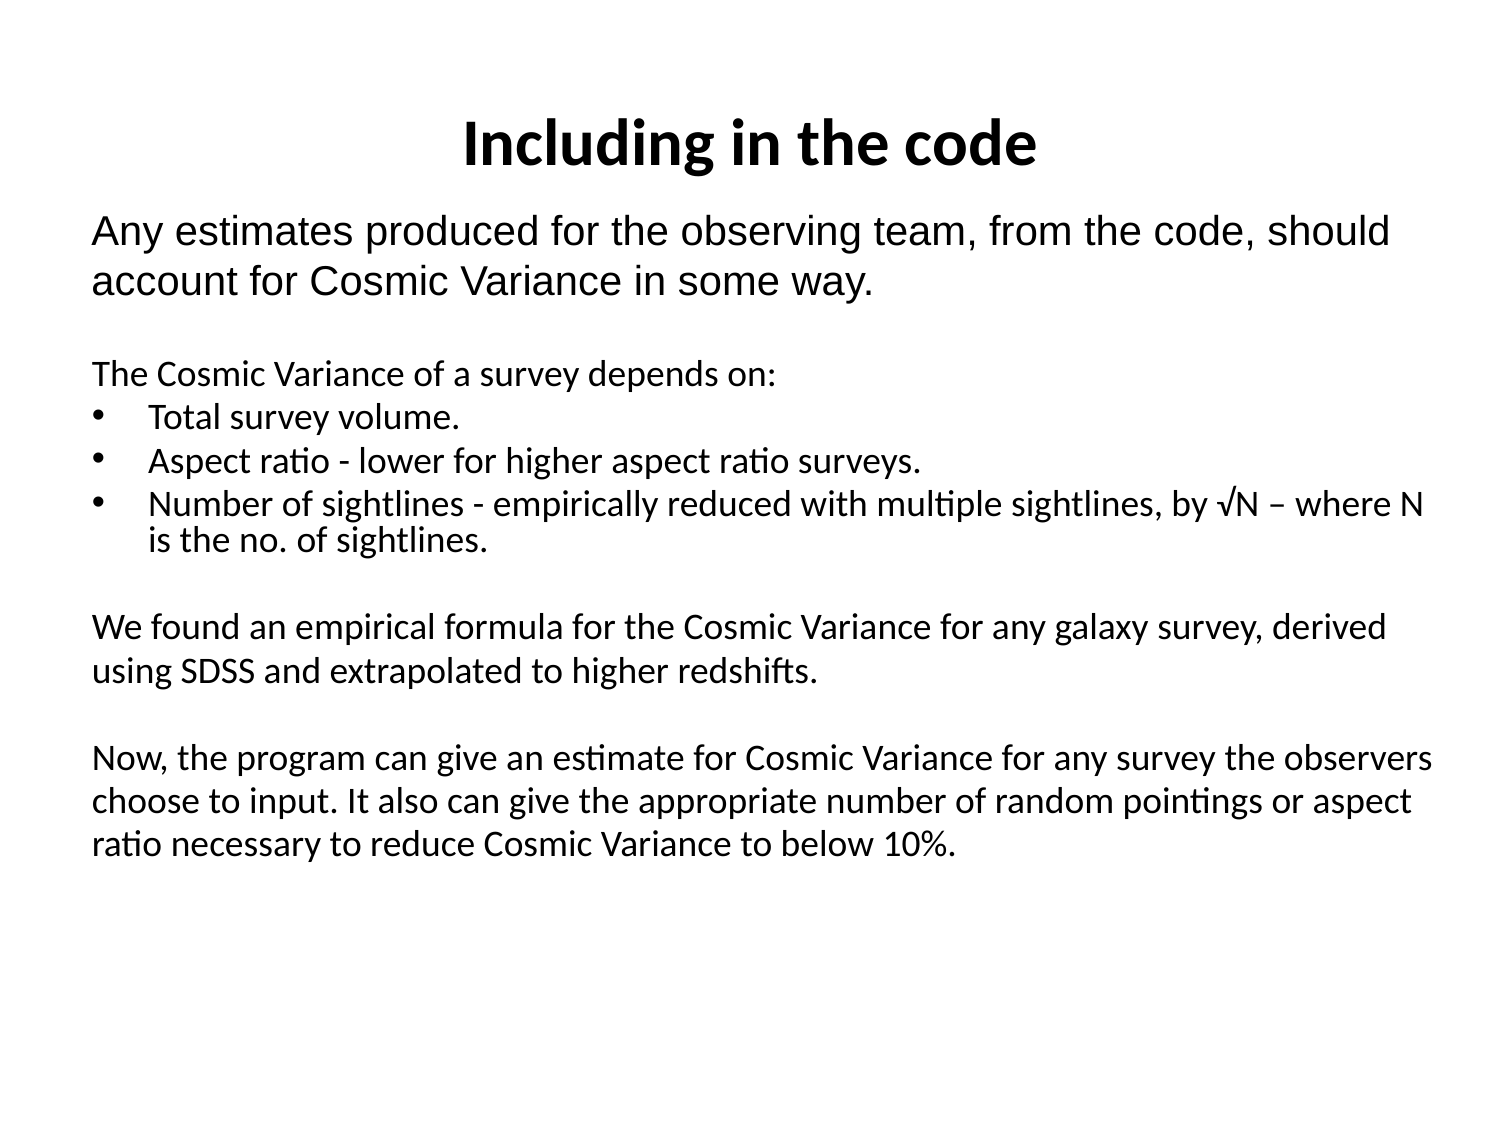

# Including in the code
Any estimates produced for the observing team, from the code, should account for Cosmic Variance in some way.

The Cosmic Variance of a survey depends on:
Total survey volume.
Aspect ratio - lower for higher aspect ratio surveys.
Number of sightlines - empirically reduced with multiple sightlines, by √N – where N is the no. of sightlines.

We found an empirical formula for the Cosmic Variance for any galaxy survey, derived
using SDSS and extrapolated to higher redshifts.

Now, the program can give an estimate for Cosmic Variance for any survey the observers
choose to input. It also can give the appropriate number of random pointings or aspect
ratio necessary to reduce Cosmic Variance to below 10%.